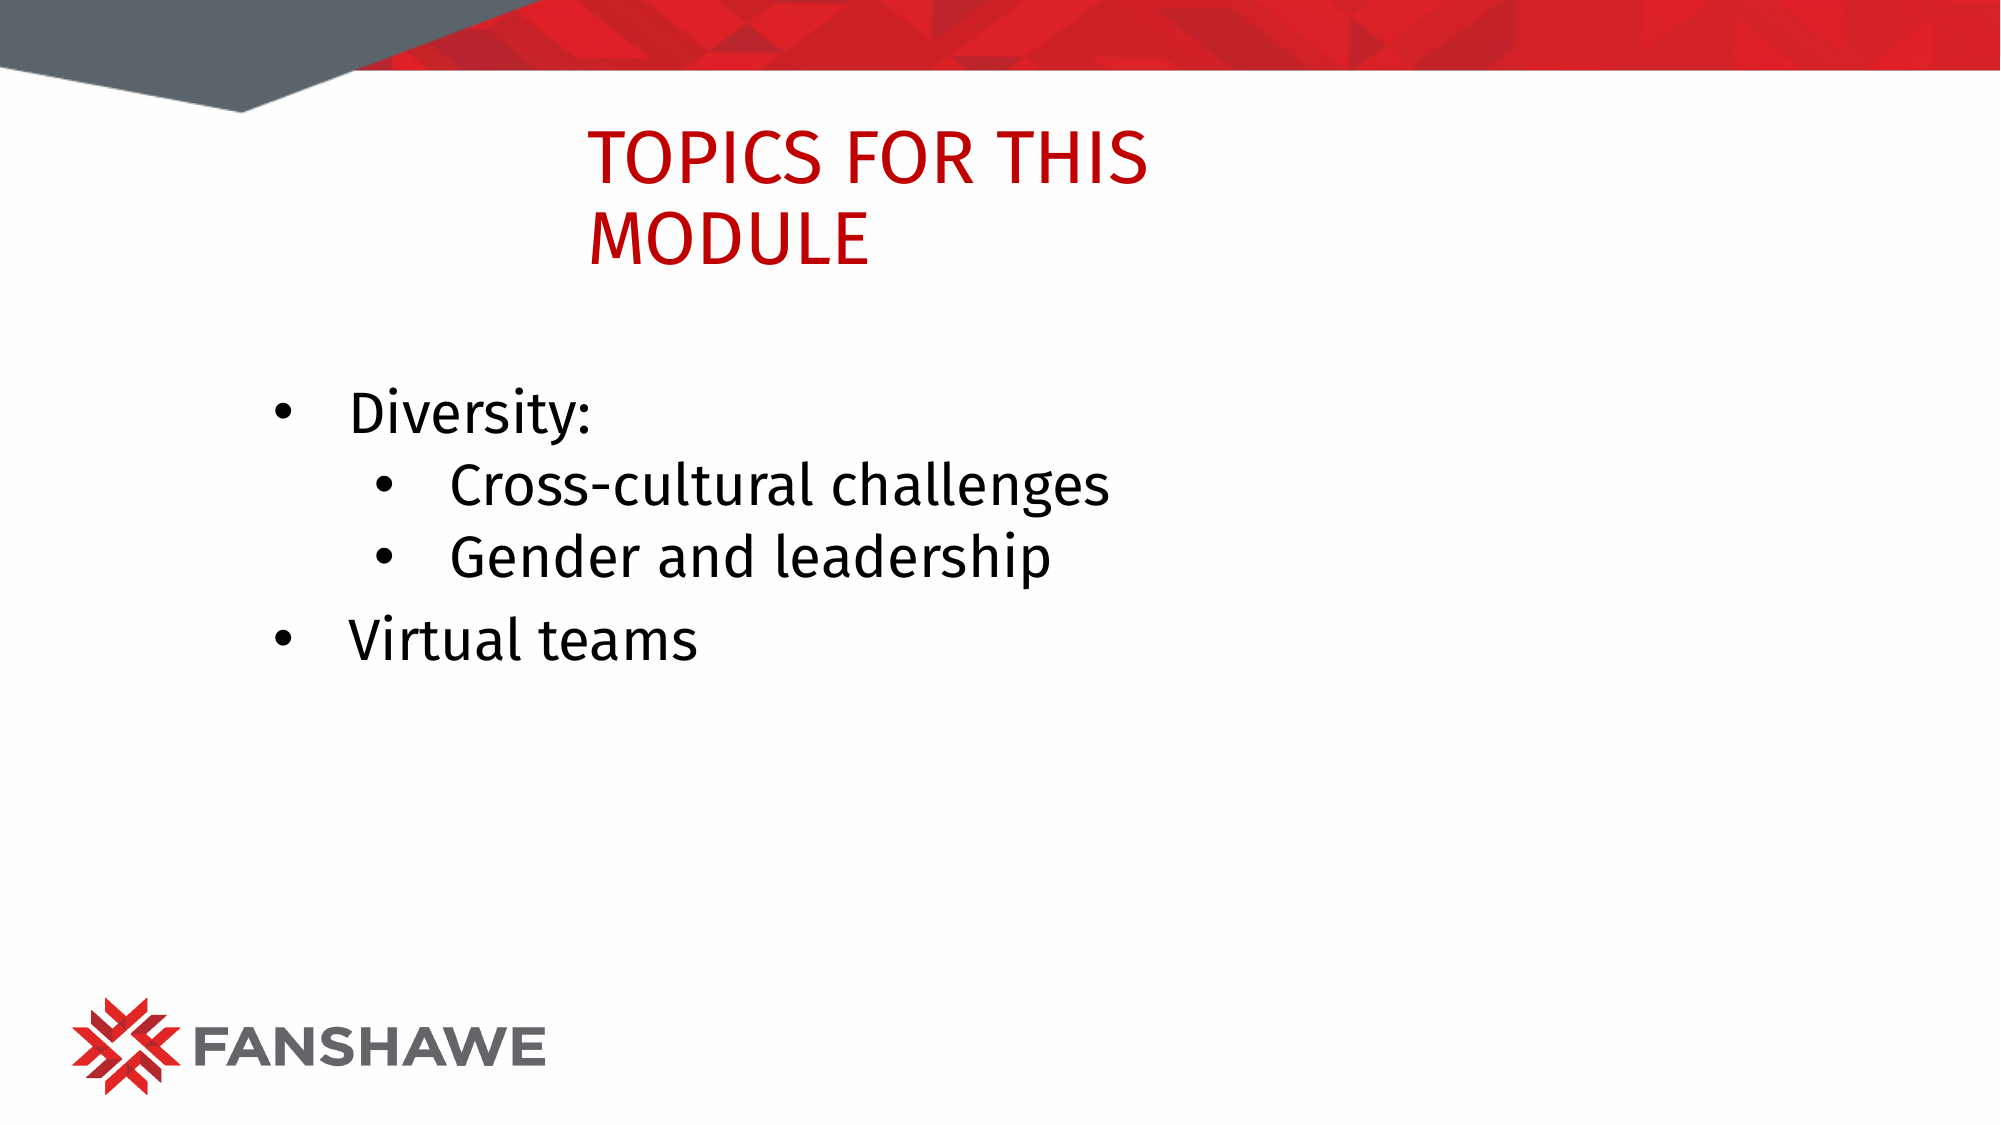

# Topics for this module
Diversity:
Cross-cultural challenges
Gender and leadership
Virtual teams